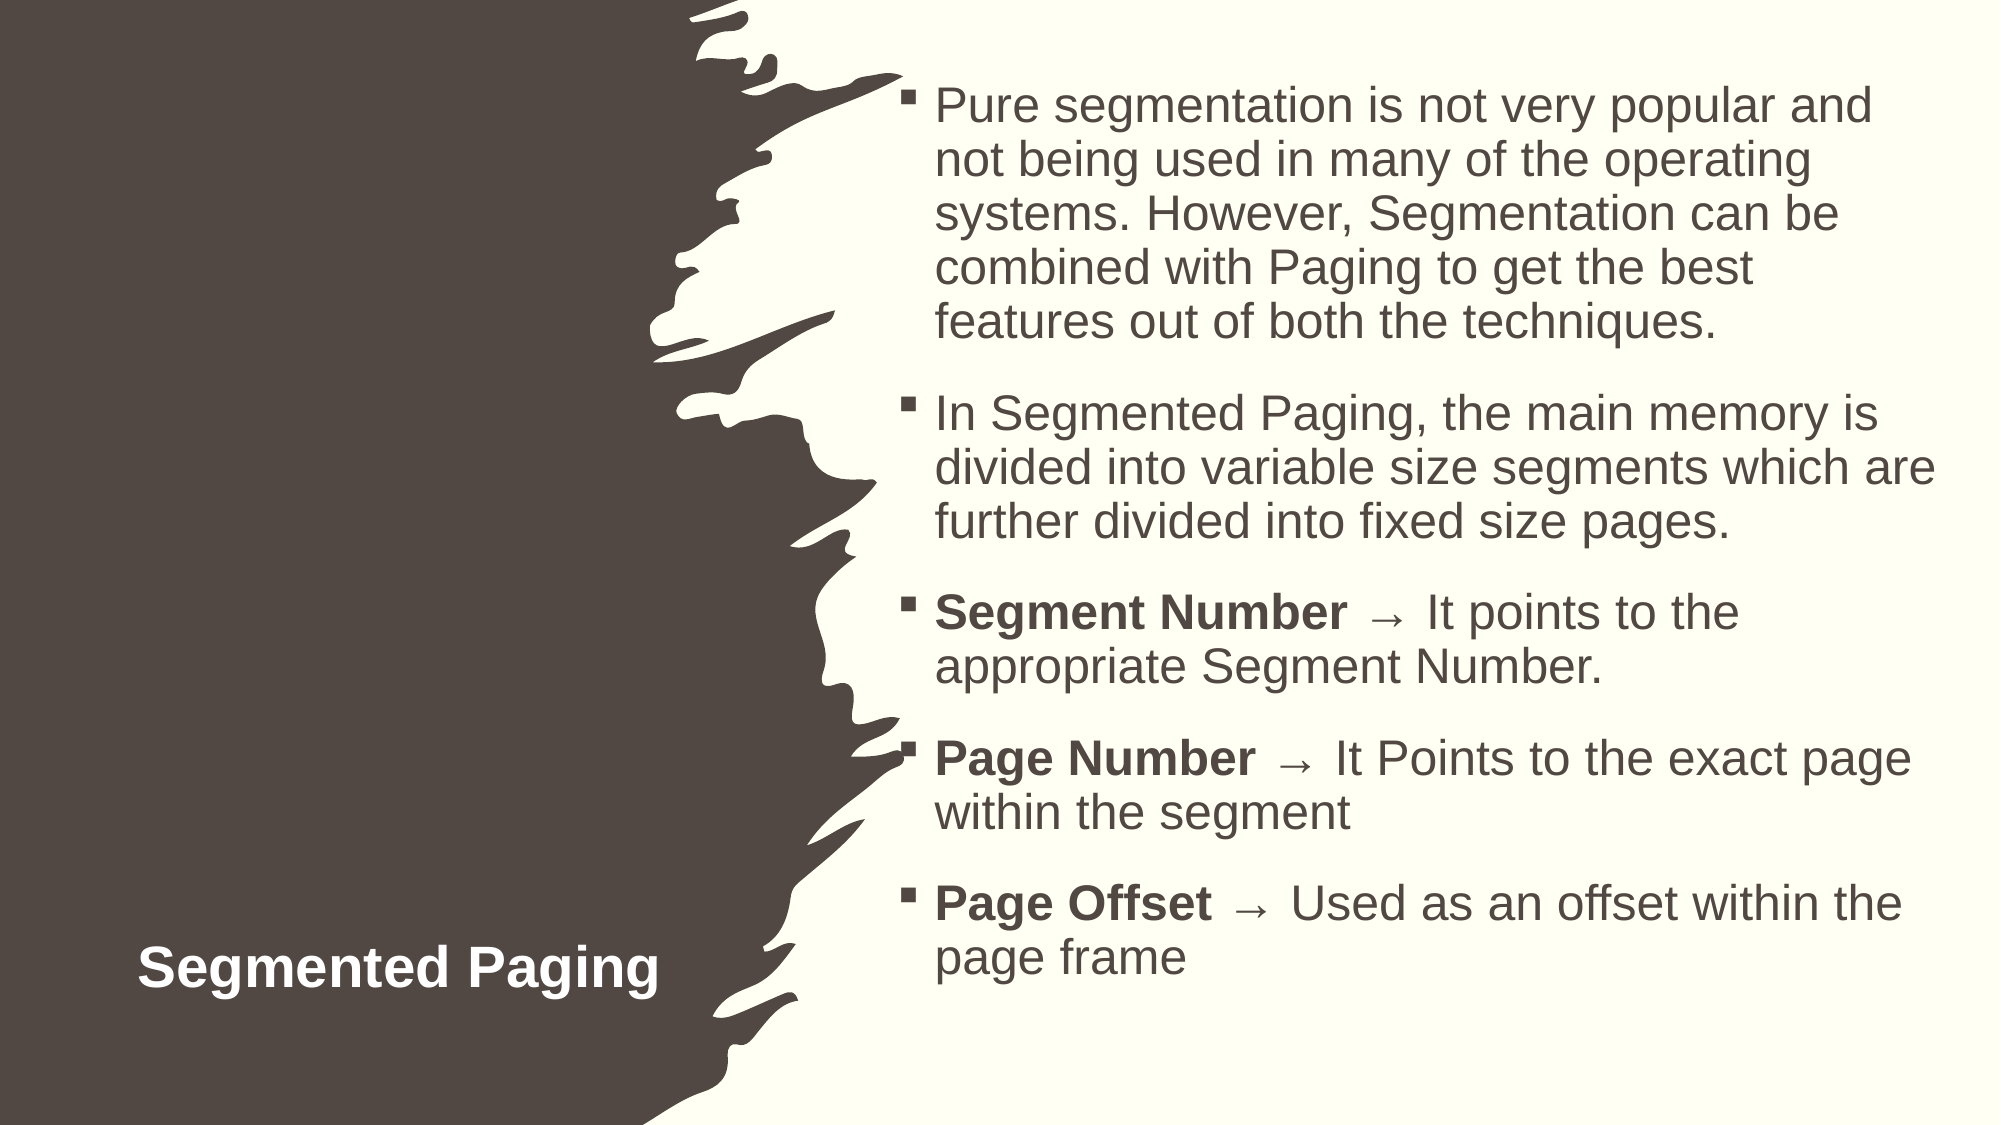

Pure segmentation is not very popular and not being used in many of the operating systems. However, Segmentation can be combined with Paging to get the best features out of both the techniques.
In Segmented Paging, the main memory is divided into variable size segments which are further divided into fixed size pages.
Segment Number → It points to the appropriate Segment Number.
Page Number → It Points to the exact page within the segment
Page Offset → Used as an offset within the page frame

# Segmented Paging